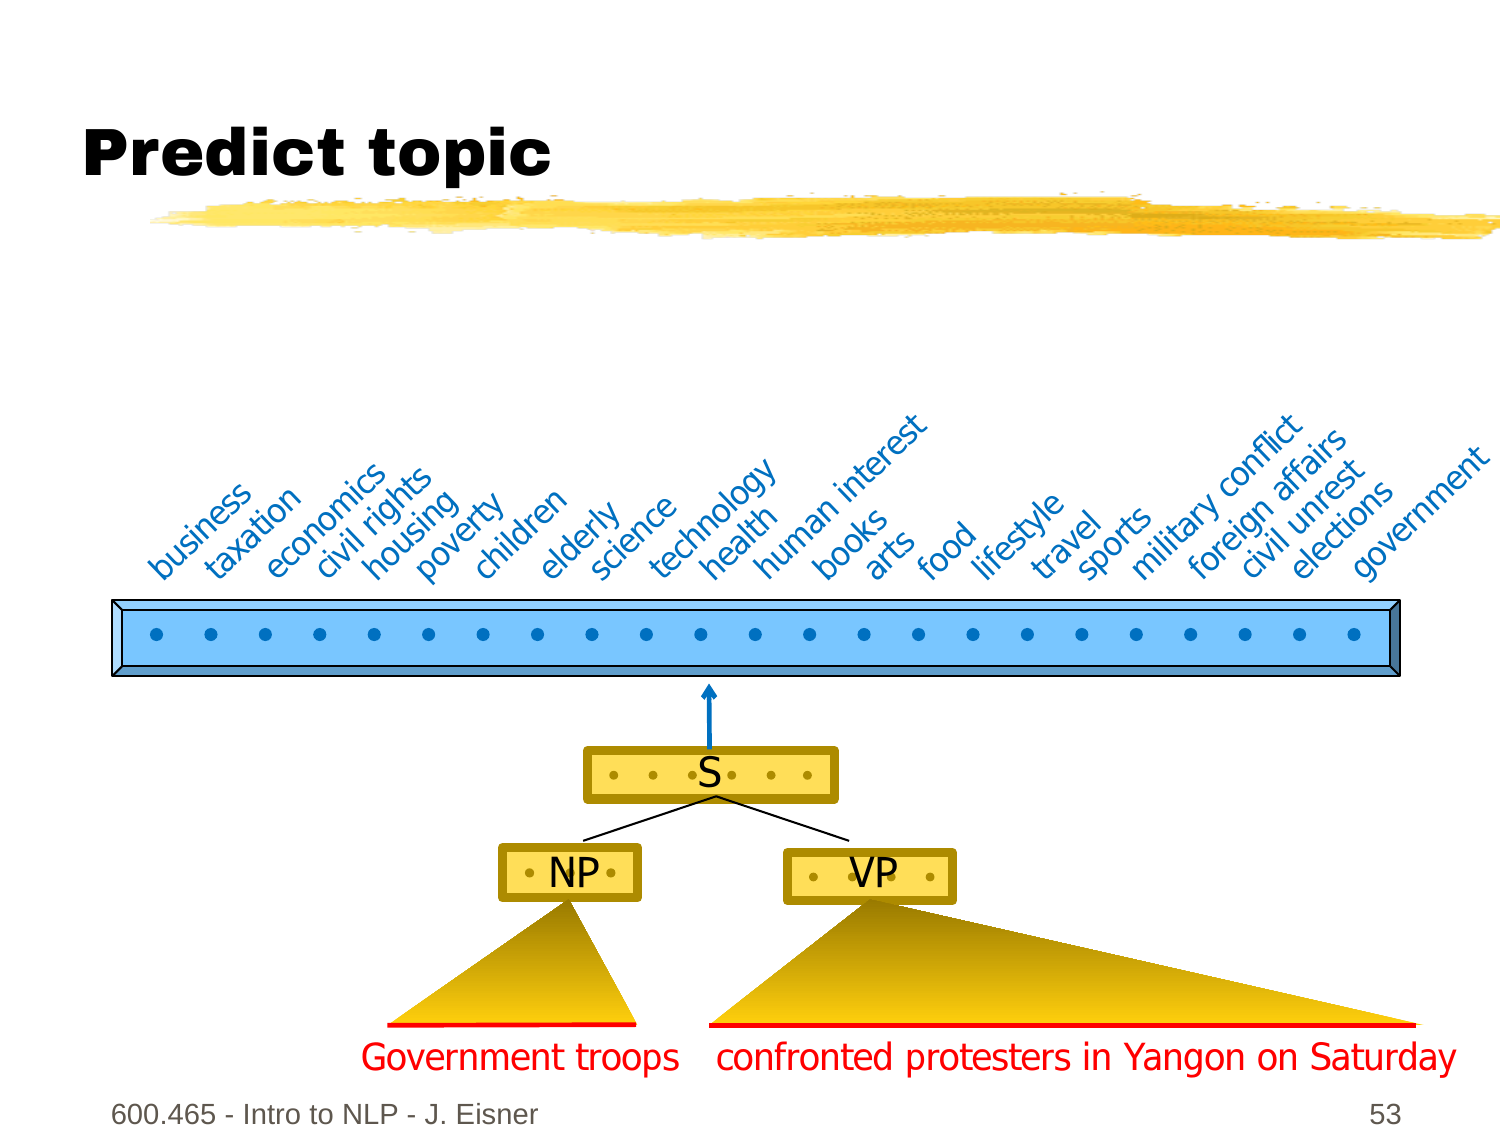

Predict topic
human interest
military conflict
foreign affairs
government
technology
civil unrest
economics
civil rights
elections
business
taxation
children
housing
lifestyle
poverty
science
elderly
health
sports
books
travel
food
arts

S

NP

VP

Government troops

confronted protesters in Yangon on Saturday
600.465 - Intro to NLP - J. Eisner
53